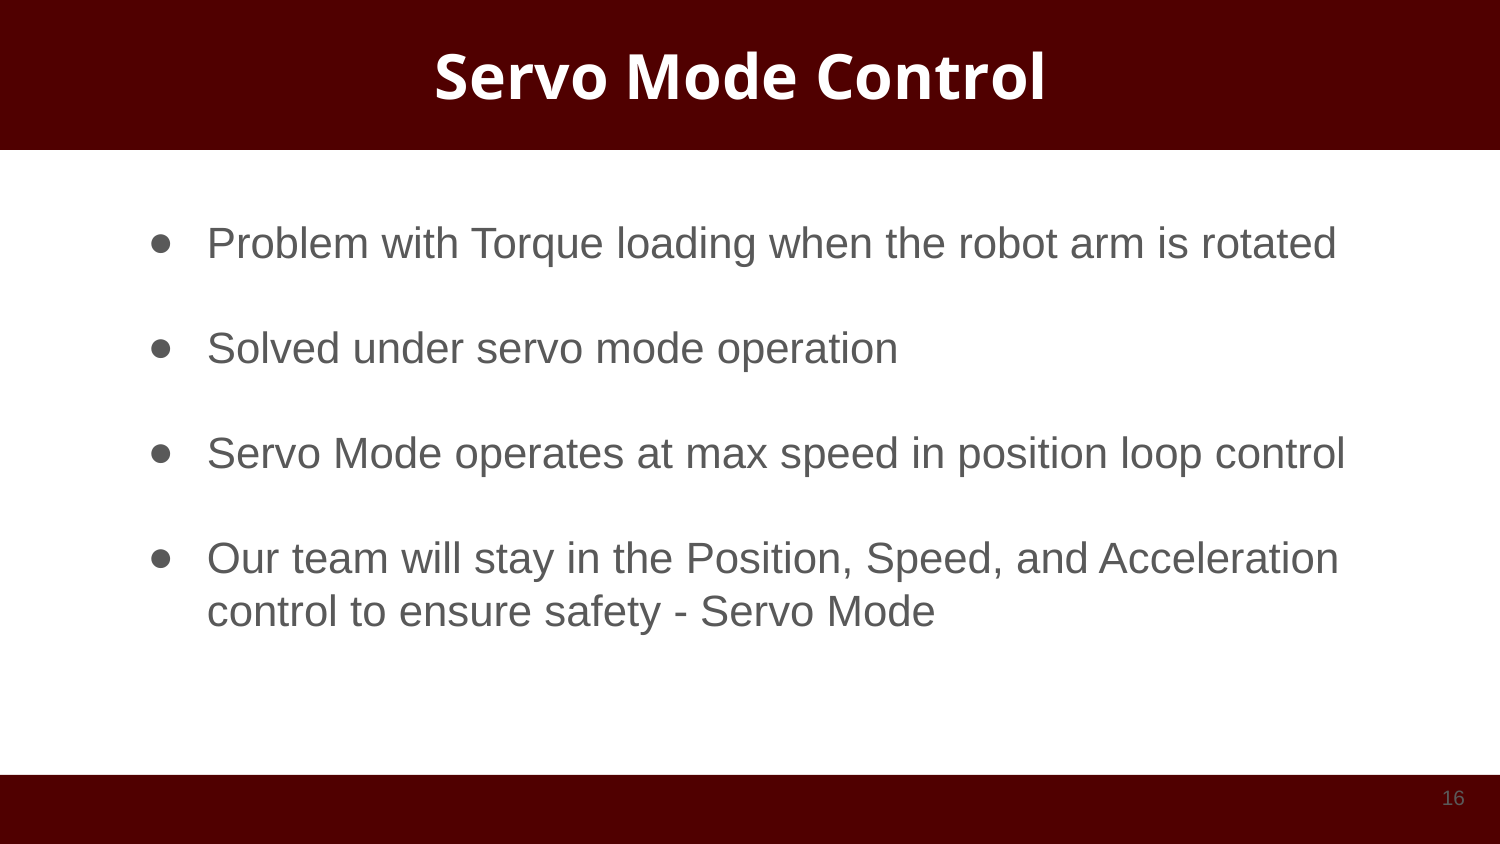

# Servo Mode Control
Problem with Torque loading when the robot arm is rotated

Solved under servo mode operation

Servo Mode operates at max speed in position loop control

Our team will stay in the Position, Speed, and Acceleration control to ensure safety - Servo Mode
16